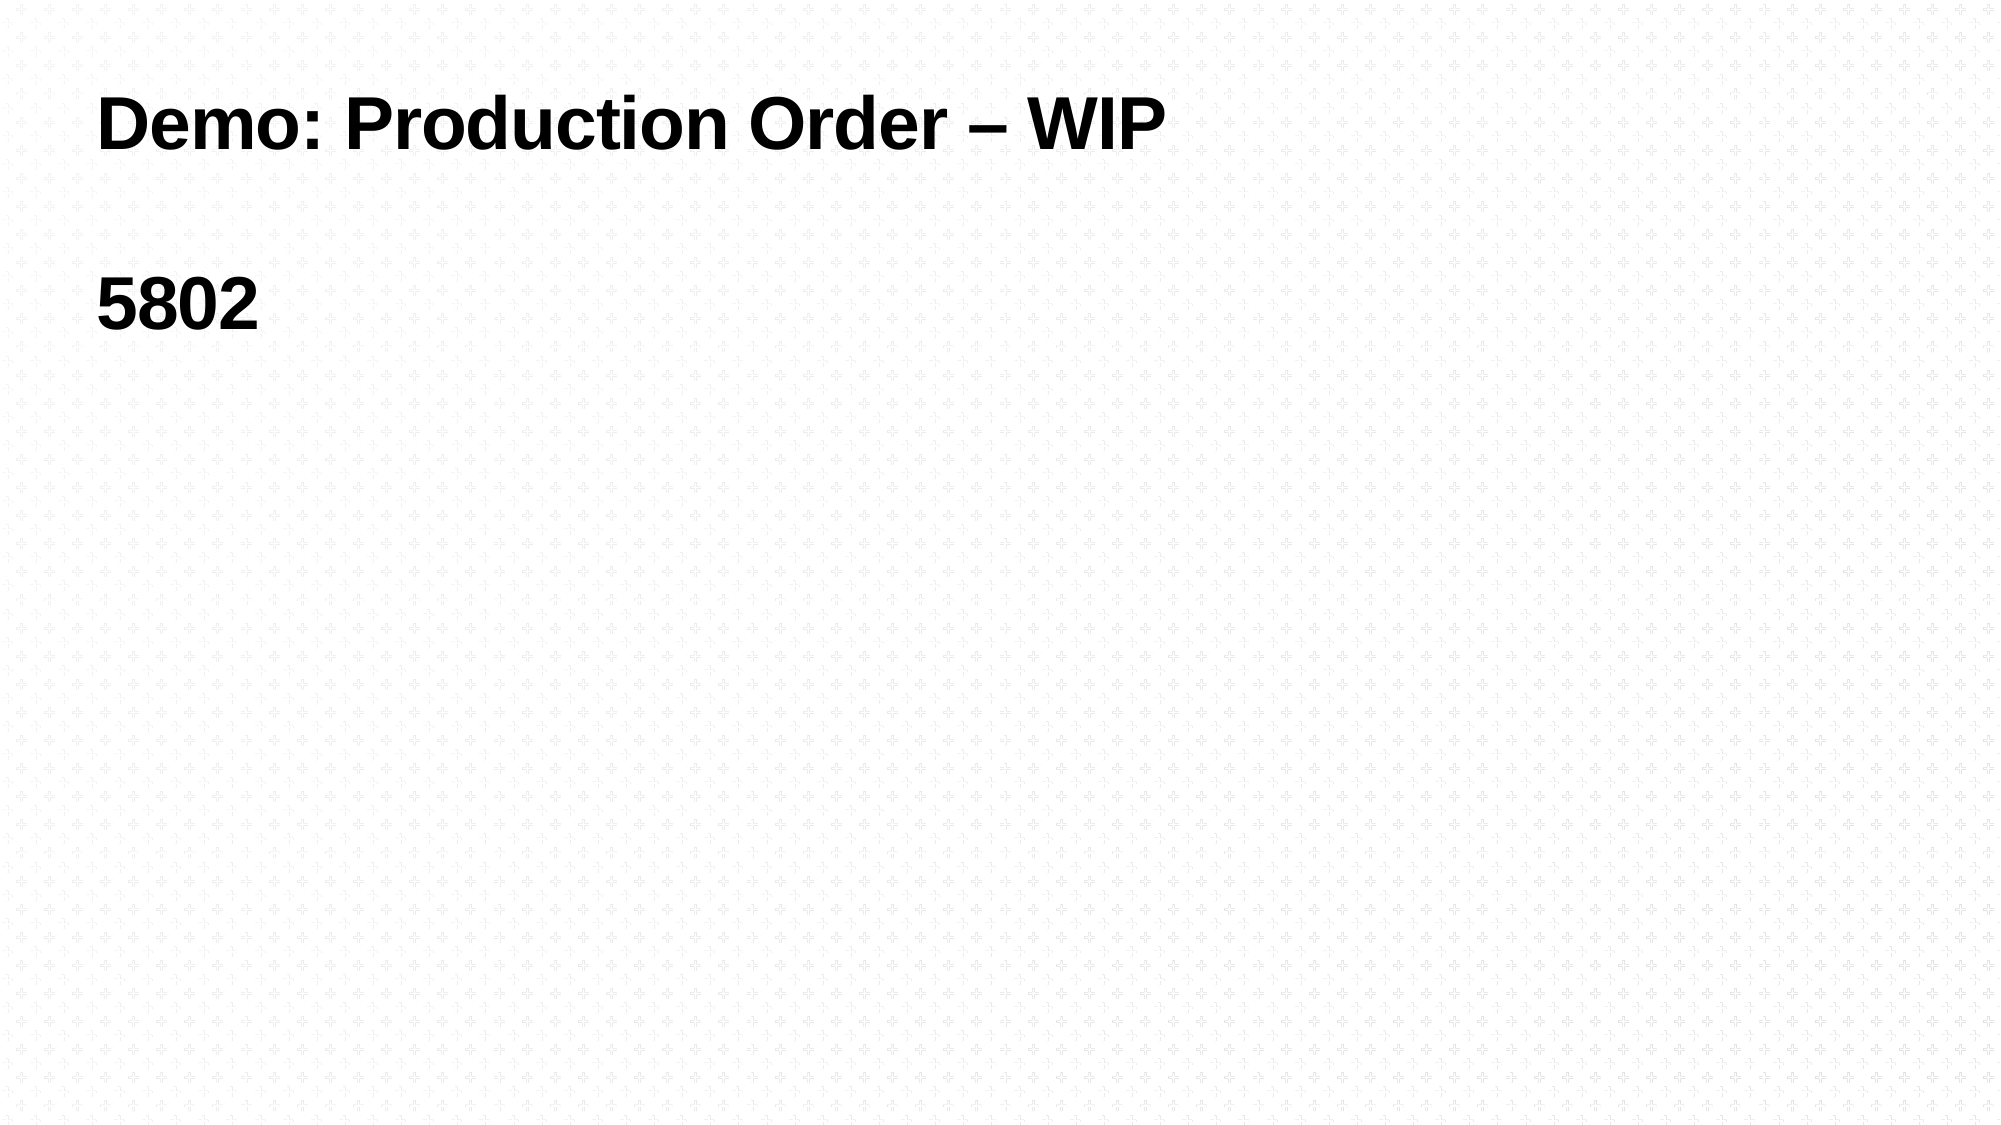

# Demo: Production Order – WIP 5802